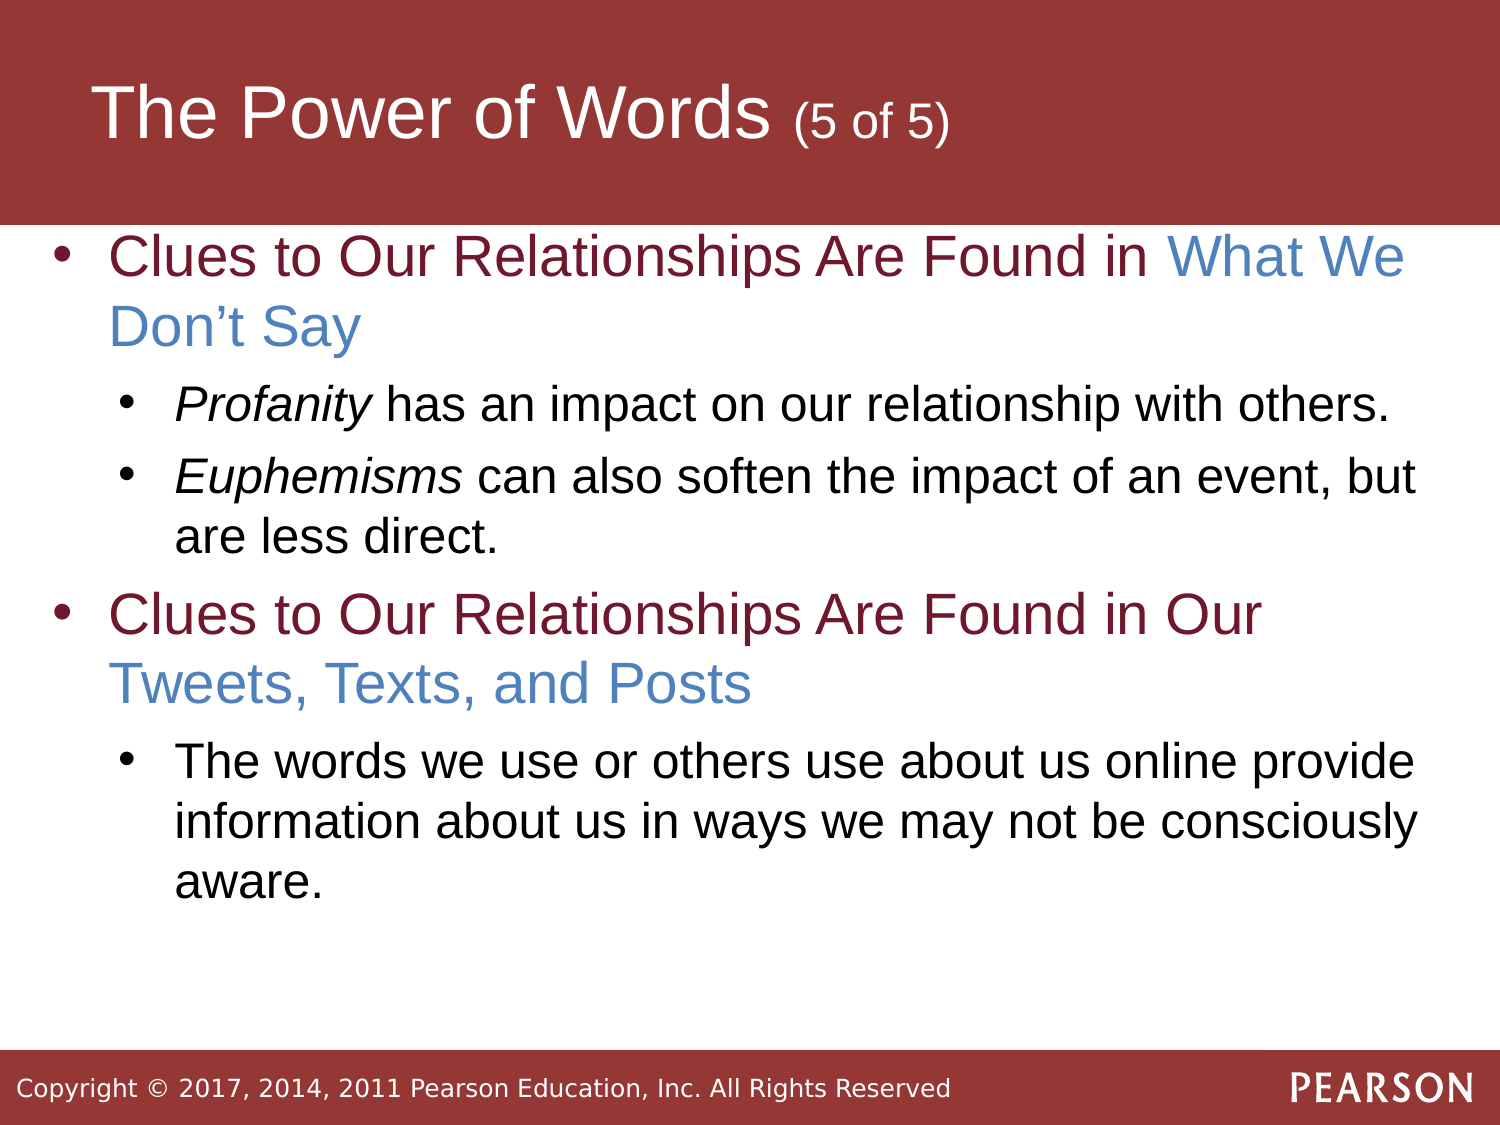

# The Power of Words (5 of 5)
Clues to Our Relationships Are Found in What We Don’t Say
Profanity has an impact on our relationship with others.
Euphemisms can also soften the impact of an event, but are less direct.
Clues to Our Relationships Are Found in Our Tweets, Texts, and Posts
The words we use or others use about us online provide information about us in ways we may not be consciously aware.